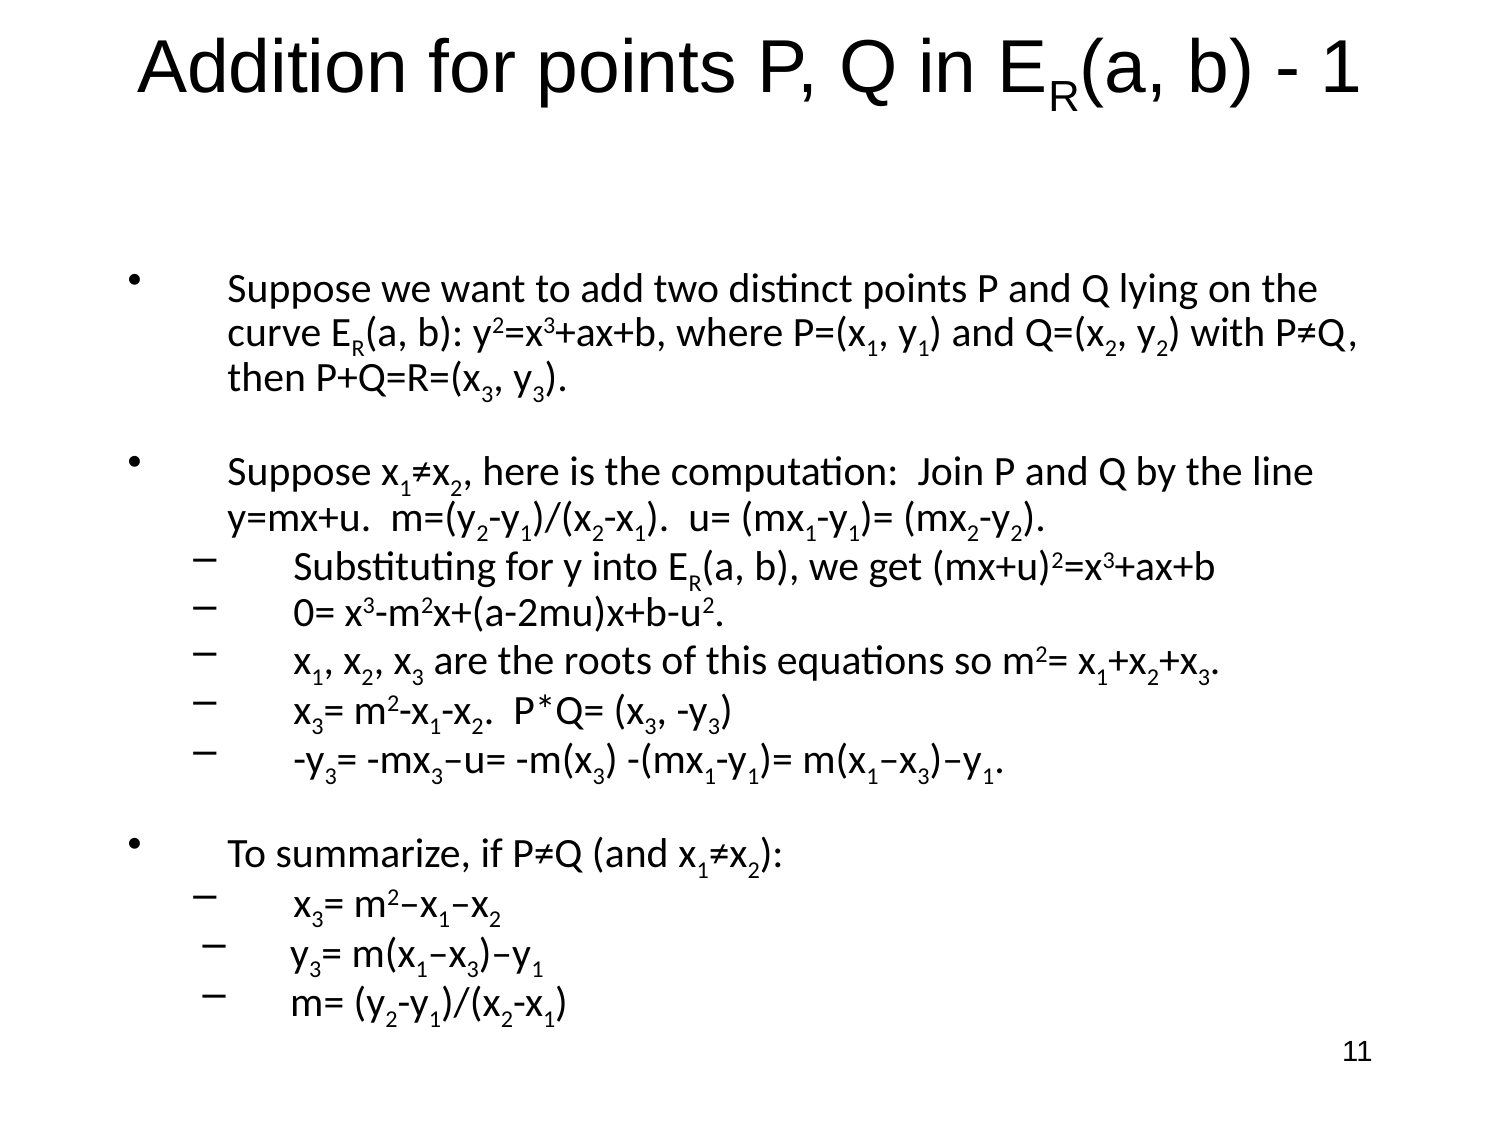

# Addition for points P, Q in ER(a, b) - 1
Suppose we want to add two distinct points P and Q lying on the curve ER(a, b): y2=x3+ax+b, where P=(x1, y1) and Q=(x2, y2) with P≠Q, then P+Q=R=(x3, y3).

Suppose x1≠x2, here is the computation:  Join P and Q by the line y=mx+u.  m=(y2-y1)/(x2-x1).  u= (mx1-y1)= (mx2-y2).
Substituting for y into ER(a, b), we get (mx+u)2=x3+ax+b
0= x3-m2x+(a-2mu)x+b-u2.
x1, x2, x3 are the roots of this equations so m2= x1+x2+x3.
x3= m2-x1-x2.  P*Q= (x3, -y3)
-y3= -mx3–u= -m(x3) -(mx1-y1)= m(x1–x3)–y1.

To summarize, if P≠Q (and x1≠x2):
x3= m2–x1–x2
y3= m(x1–x3)–y1
m= (y2-y1)/(x2-x1)

11